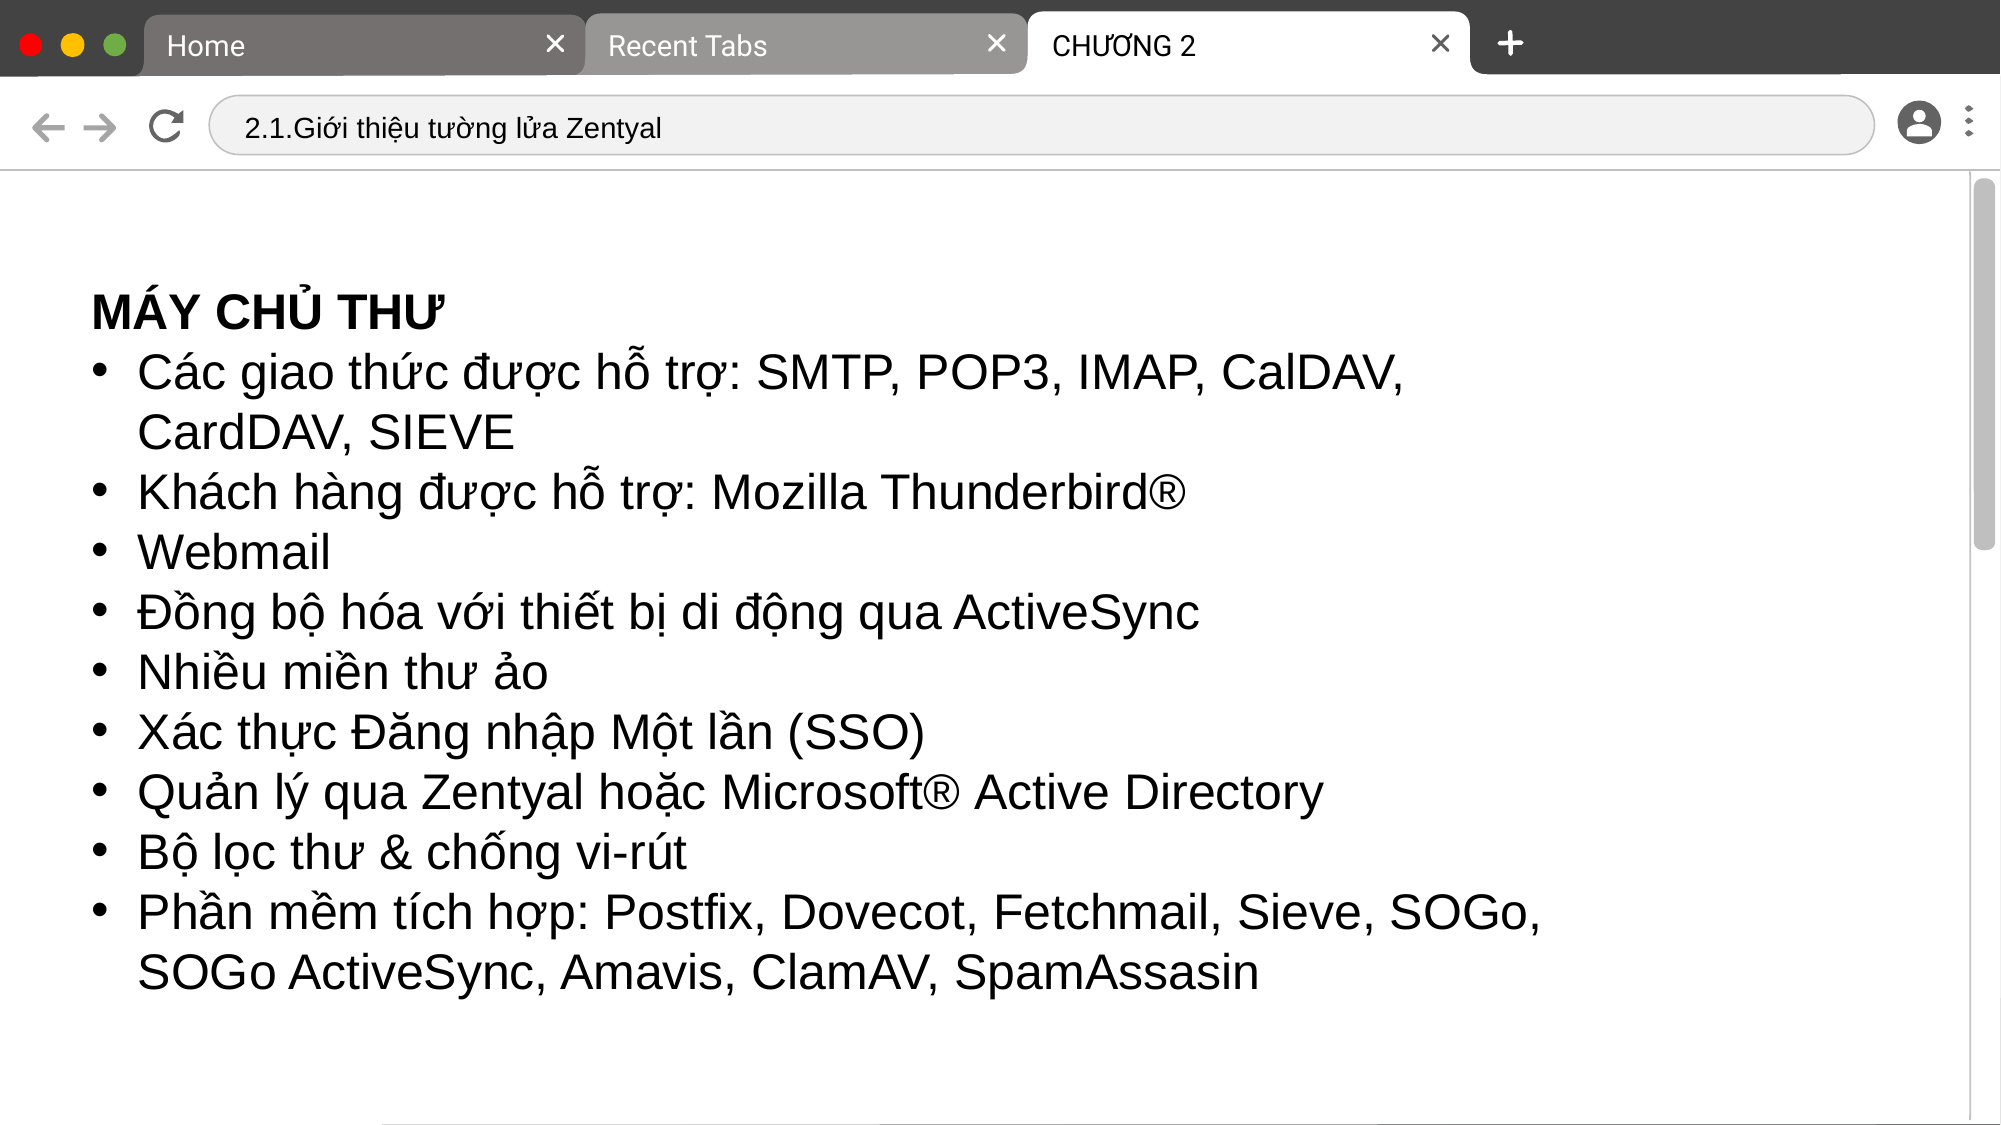

Recent Tabs
CHƯƠNG 2
Home
2.1.Giới thiệu tường lửa Zentyal

MÁY CHỦ THƯ
Các giao thức được hỗ trợ: SMTP, POP3, IMAP, CalDAV, CardDAV, SIEVE
Khách hàng được hỗ trợ: Mozilla Thunderbird®
Webmail
Đồng bộ hóa với thiết bị di động qua ActiveSync
Nhiều miền thư ảo
Xác thực Đăng nhập Một lần (SSO)
Quản lý qua Zentyal hoặc Microsoft® Active Directory
Bộ lọc thư & chống vi-rút
Phần mềm tích hợp: Postfix, Dovecot, Fetchmail, Sieve, SOGo, SOGo ActiveSync, Amavis, ClamAV, SpamAssasin